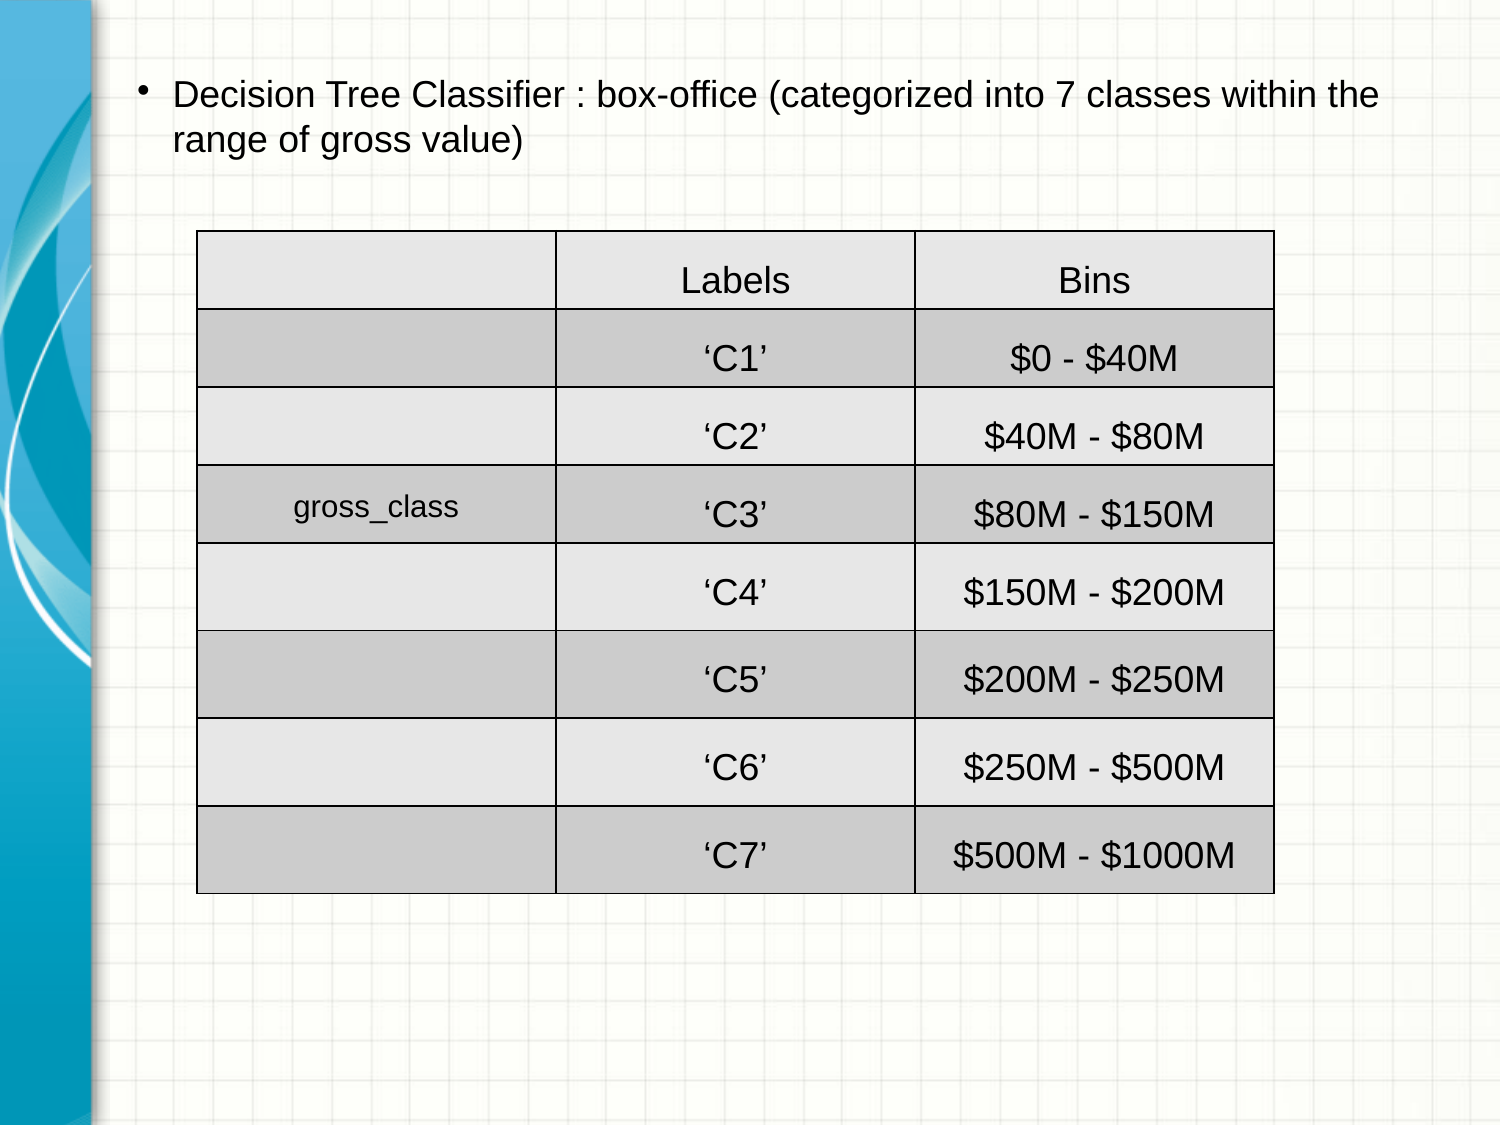

Decision Tree Classifier : box-office (categorized into 7 classes within the range of gross value)

|  | Labels | Bins |
| --- | --- | --- |
|  | ‘C1’ | $0 - $40M |
|  | ‘C2’ | $40M - $80M |
| gross\_class | ‘C3’ | $80M - $150M |
|  | ‘C4’ | $150M - $200M |
|  | ‘C5’ | $200M - $250M |
|  | ‘C6’ | $250M - $500M |
|  | ‘C7’ | $500M - $1000M |